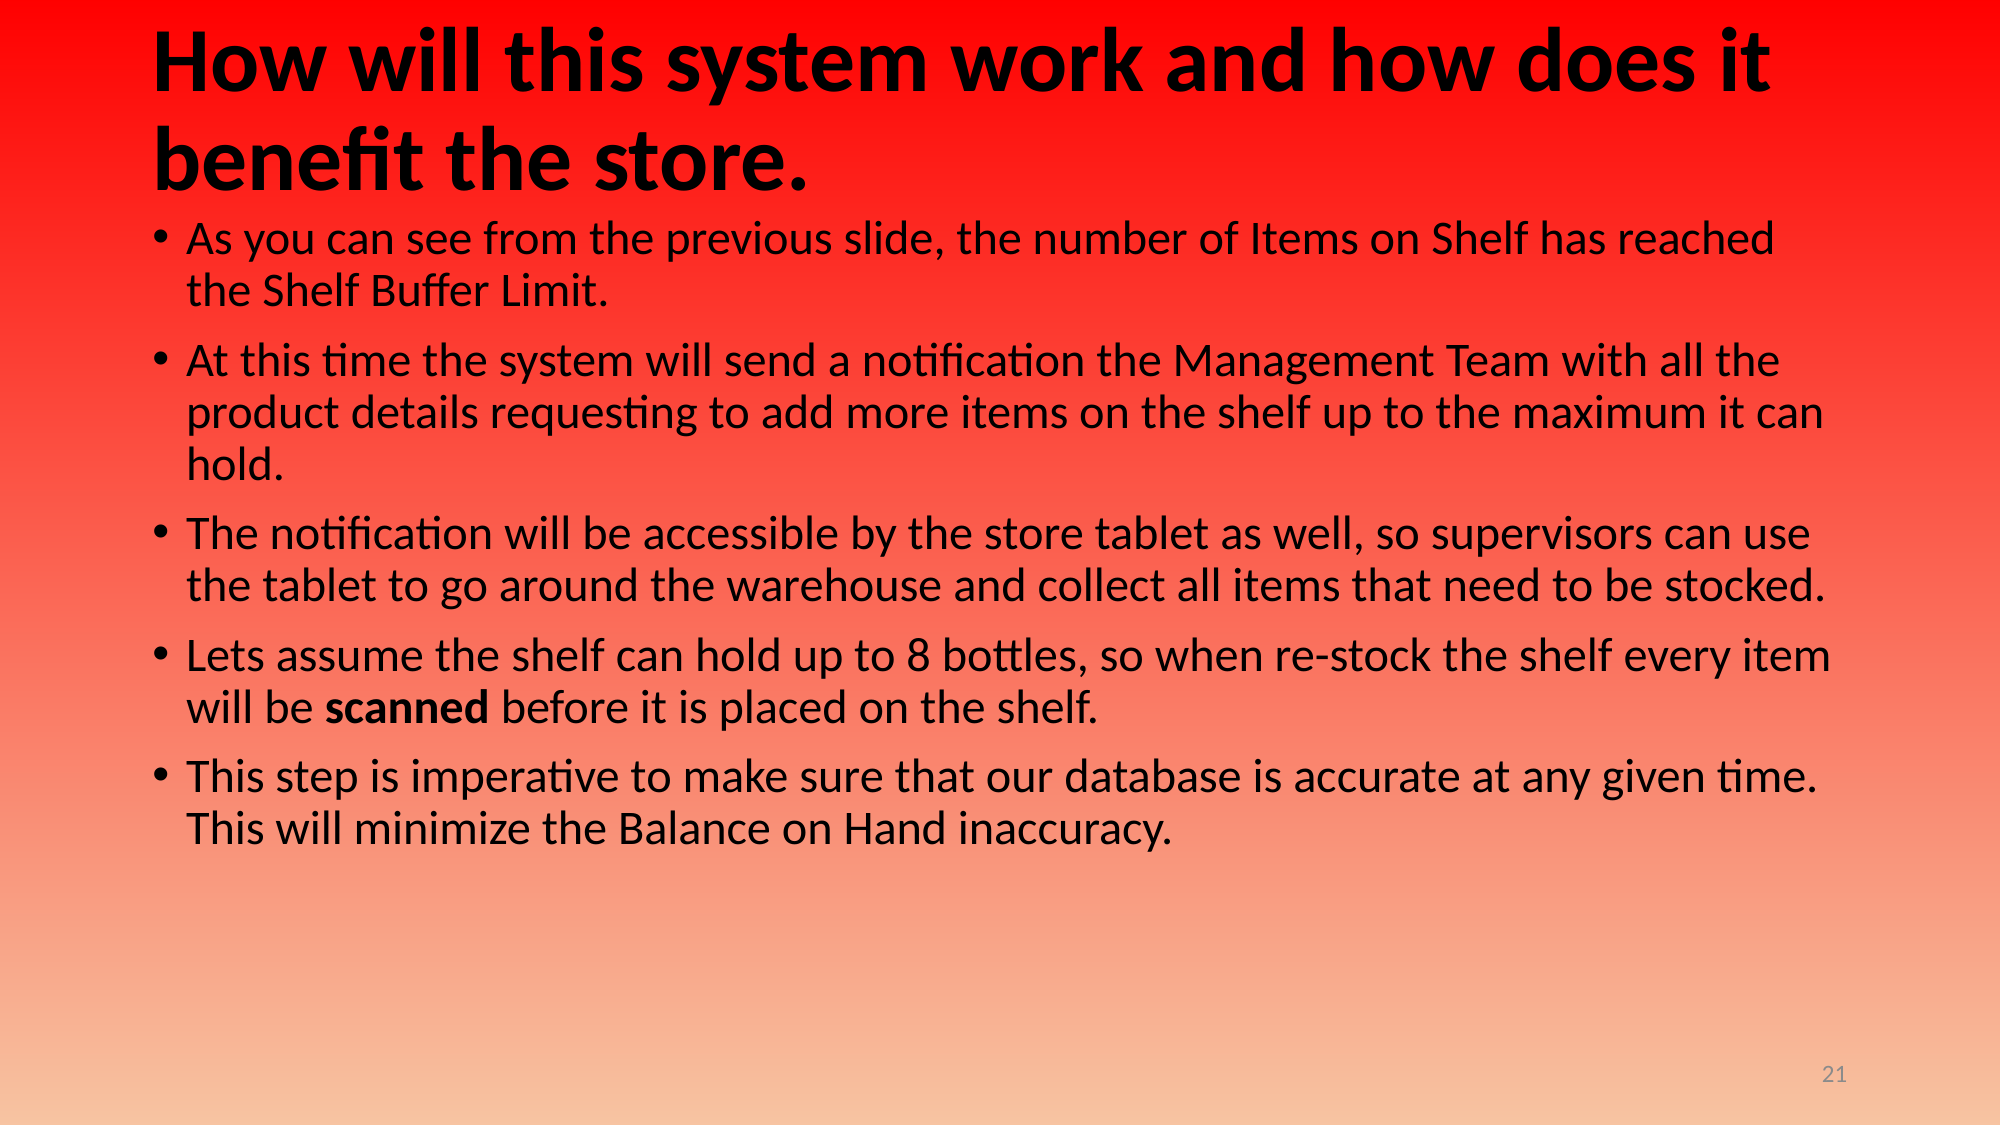

# How will this system work and how does it benefit the store.
As you can see from the previous slide, the number of Items on Shelf has reached the Shelf Buffer Limit.
At this time the system will send a notification the Management Team with all the product details requesting to add more items on the shelf up to the maximum it can hold.
The notification will be accessible by the store tablet as well, so supervisors can use the tablet to go around the warehouse and collect all items that need to be stocked.
Lets assume the shelf can hold up to 8 bottles, so when re-stock the shelf every item will be scanned before it is placed on the shelf.
This step is imperative to make sure that our database is accurate at any given time. This will minimize the Balance on Hand inaccuracy.
21